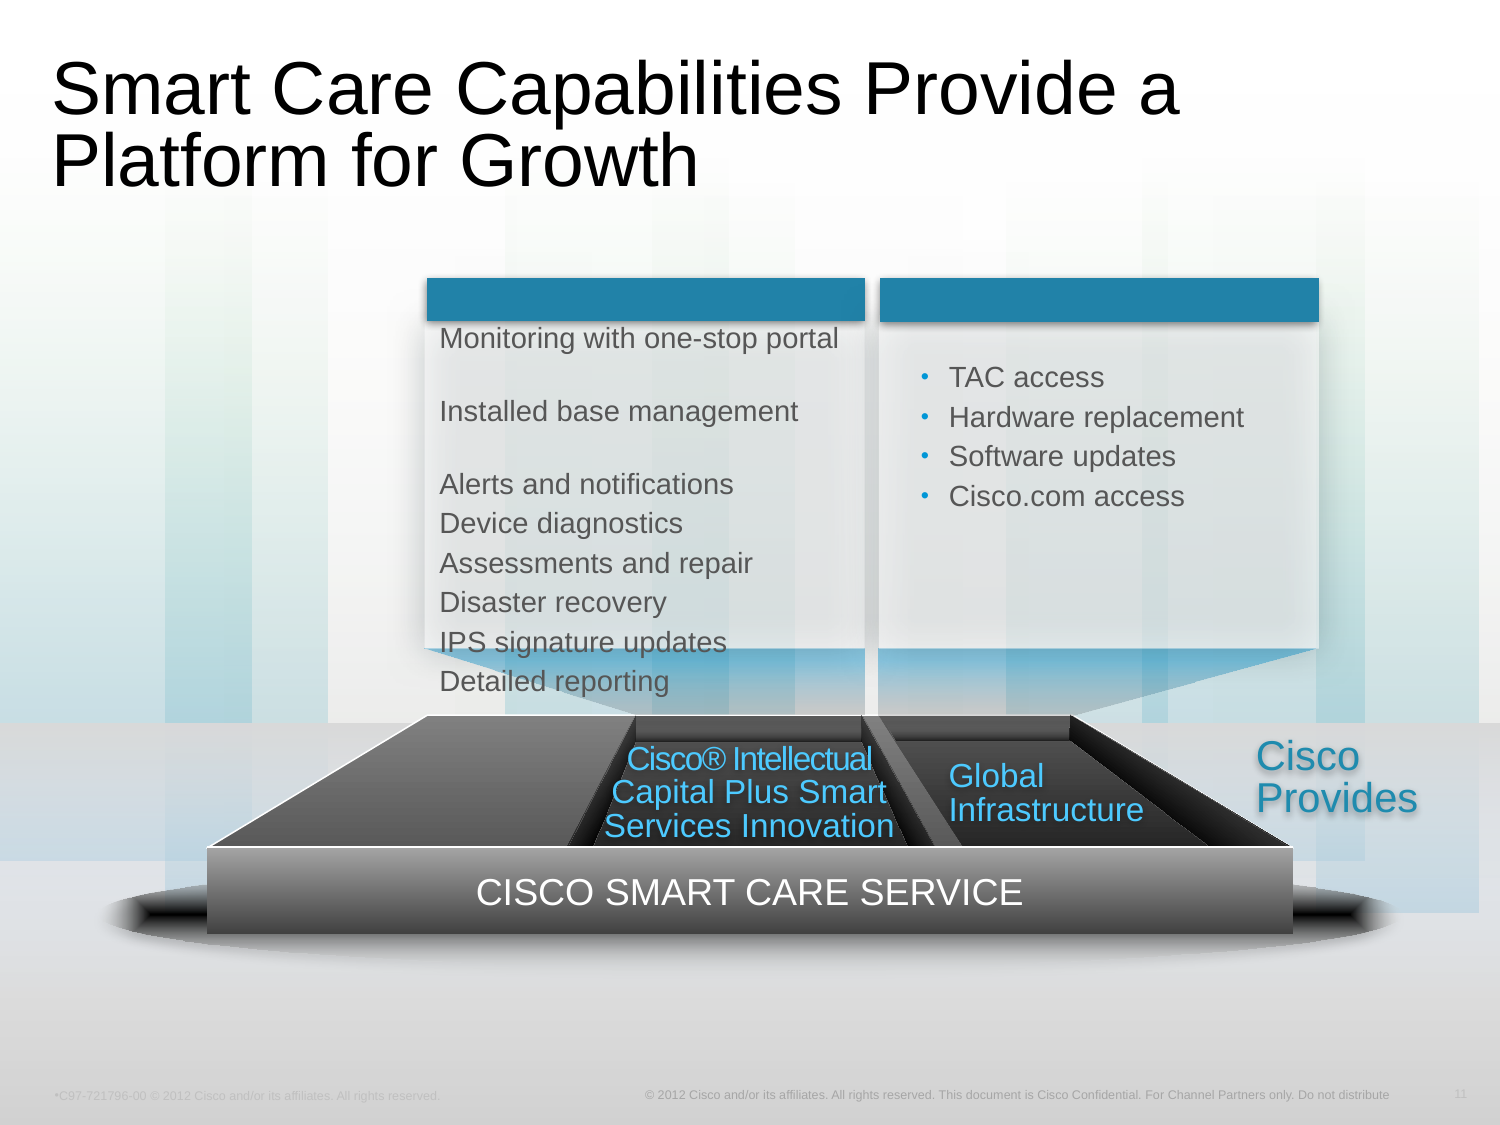

# Smart Care Capabilities Provide a Platform for Growth

TAC access
Hardware replacement
Software updates
Cisco.com access
Monitoring with one-stop portal
Installed base management
Alerts and notifications
Device diagnostics
Assessments and repair
Disaster recovery
IPS signature updates
Detailed reporting

Cisco
Provides
Cisco® Intellectual Capital Plus Smart Services Innovation
Global
Infrastructure

CISCO SMART CARE SERVICE